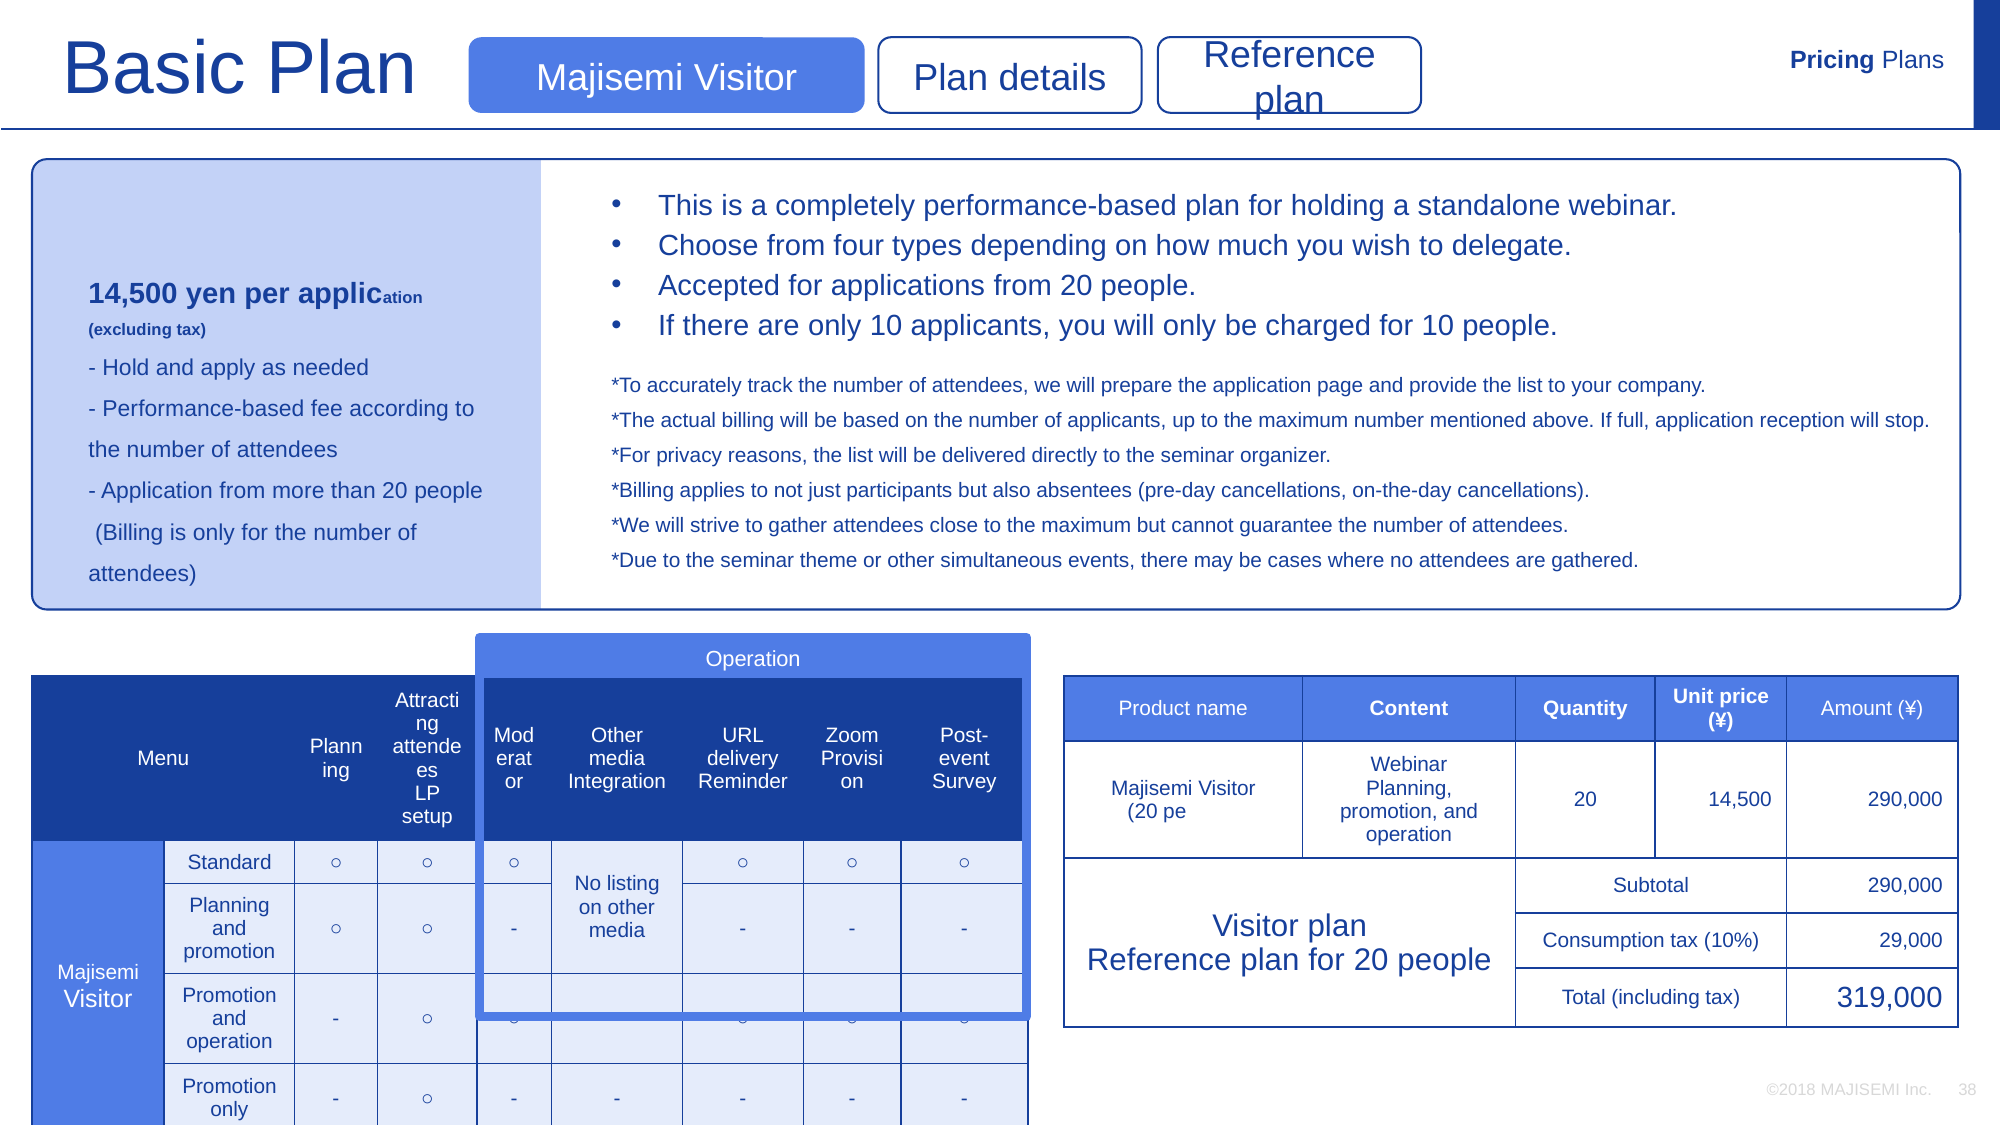

Basic Plan
Pricing Plans
Reference plan
Majisemi Visitor
Plan details

This is a completely performance-based plan for holding a standalone webinar.
Choose from four types depending on how much you wish to delegate.
Accepted for applications from 20 people.
If there are only 10 applicants, you will only be charged for 10 people.
14,500 yen per application (excluding tax)
- Hold and apply as needed
- Performance-based fee according to the number of attendees
- Application from more than 20 people
 (Billing is only for the number of attendees)
*To accurately track the number of attendees, we will prepare the application page and provide the list to your company.
*The actual billing will be based on the number of applicants, up to the maximum number mentioned above. If full, application reception will stop.
*For privacy reasons, the list will be delivered directly to the seminar organizer.
*Billing applies to not just participants but also absentees (pre-day cancellations, on-the-day cancellations).
*We will strive to gather attendees close to the maximum but cannot guarantee the number of attendees.
*Due to the seminar theme or other simultaneous events, there may be cases where no attendees are gathered.
Operation
Operation
| Product name | Content | Quantity | Unit price (¥) | Amount (¥) |
| --- | --- | --- | --- | --- |
| Majisemi Visitor (20 people)) | Webinar Planning, promotion, and operation | 20 | 14,500 | 290,000 |
| Visitor plan Reference plan for 20 people |  | Subtotal |  | 290,000 |
|  |  | Consumption tax (10%) |  | 29,000 |
|  |  | Total (including tax) |  | 319,000 |
| Menu |  | Planning | Attracting attendees LP setup | Moderator | Other media Integration | URL delivery Reminder | Zoom Provision | Post-event Survey |
| --- | --- | --- | --- | --- | --- | --- | --- | --- |
| Majisemi Visitor | Standard | ○ | ○ | ○ | No listing on other media | ○ | ○ | ○ |
|  | Planning and promotion | ○ | ○ | - |  | - | - | - |
|  | Promotion and operation | - | ○ | ○ | - | ○ | ○ | ○ |
|  | Promotion only | - | ○ | - | - | - | - | - |
©2018 MAJISEMI Inc.
38